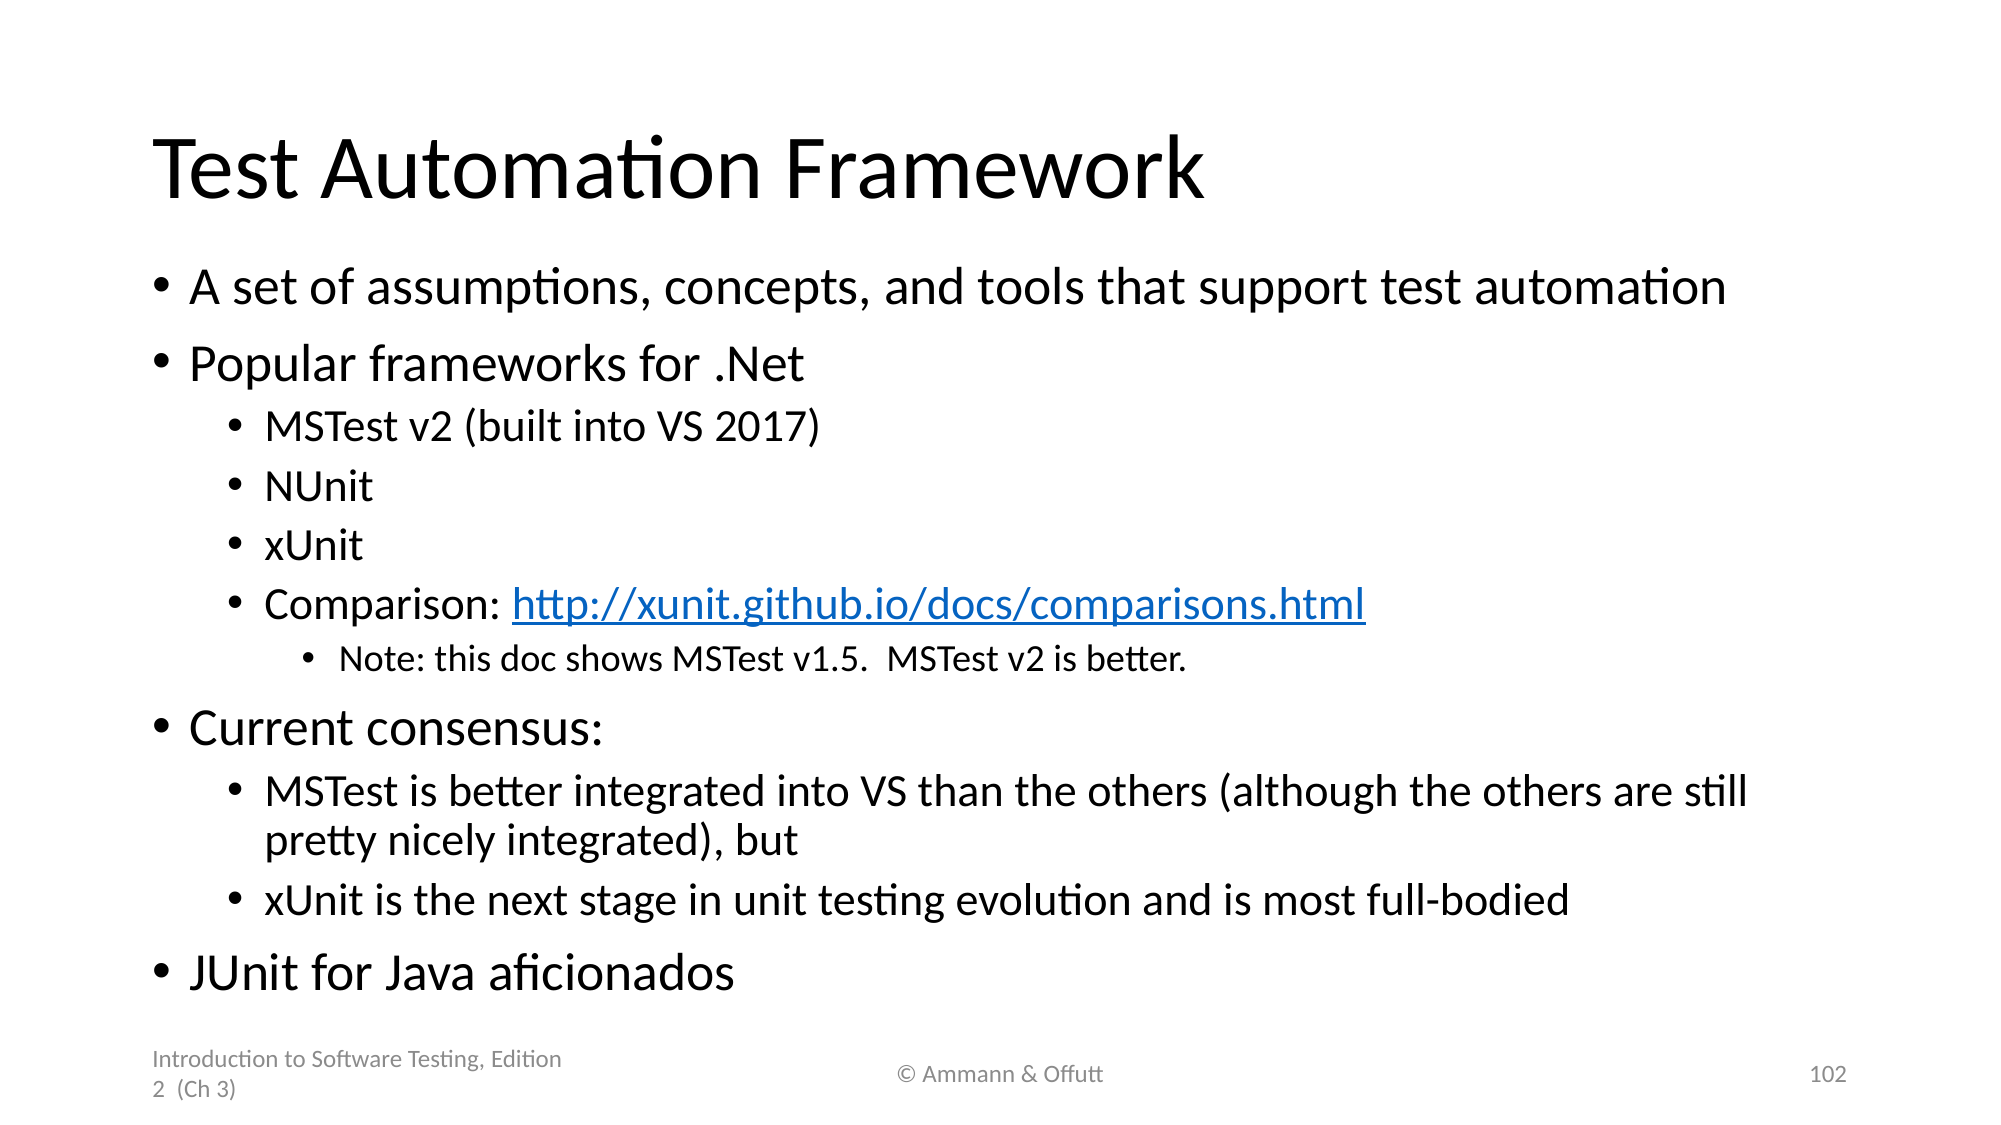

# Test Automation Framework
A set of assumptions, concepts, and tools that support test automation
Popular frameworks for .Net
MSTest v2 (built into VS 2017)
NUnit
xUnit
Comparison: http://xunit.github.io/docs/comparisons.html
Note: this doc shows MSTest v1.5.  MSTest v2 is better.
Current consensus:
MSTest is better integrated into VS than the others (although the others are still pretty nicely integrated), but
xUnit is the next stage in unit testing evolution and is most full-bodied
JUnit for Java aficionados

Introduction to Software Testing, Edition 2  (Ch 3)
© Ammann & Offutt
102